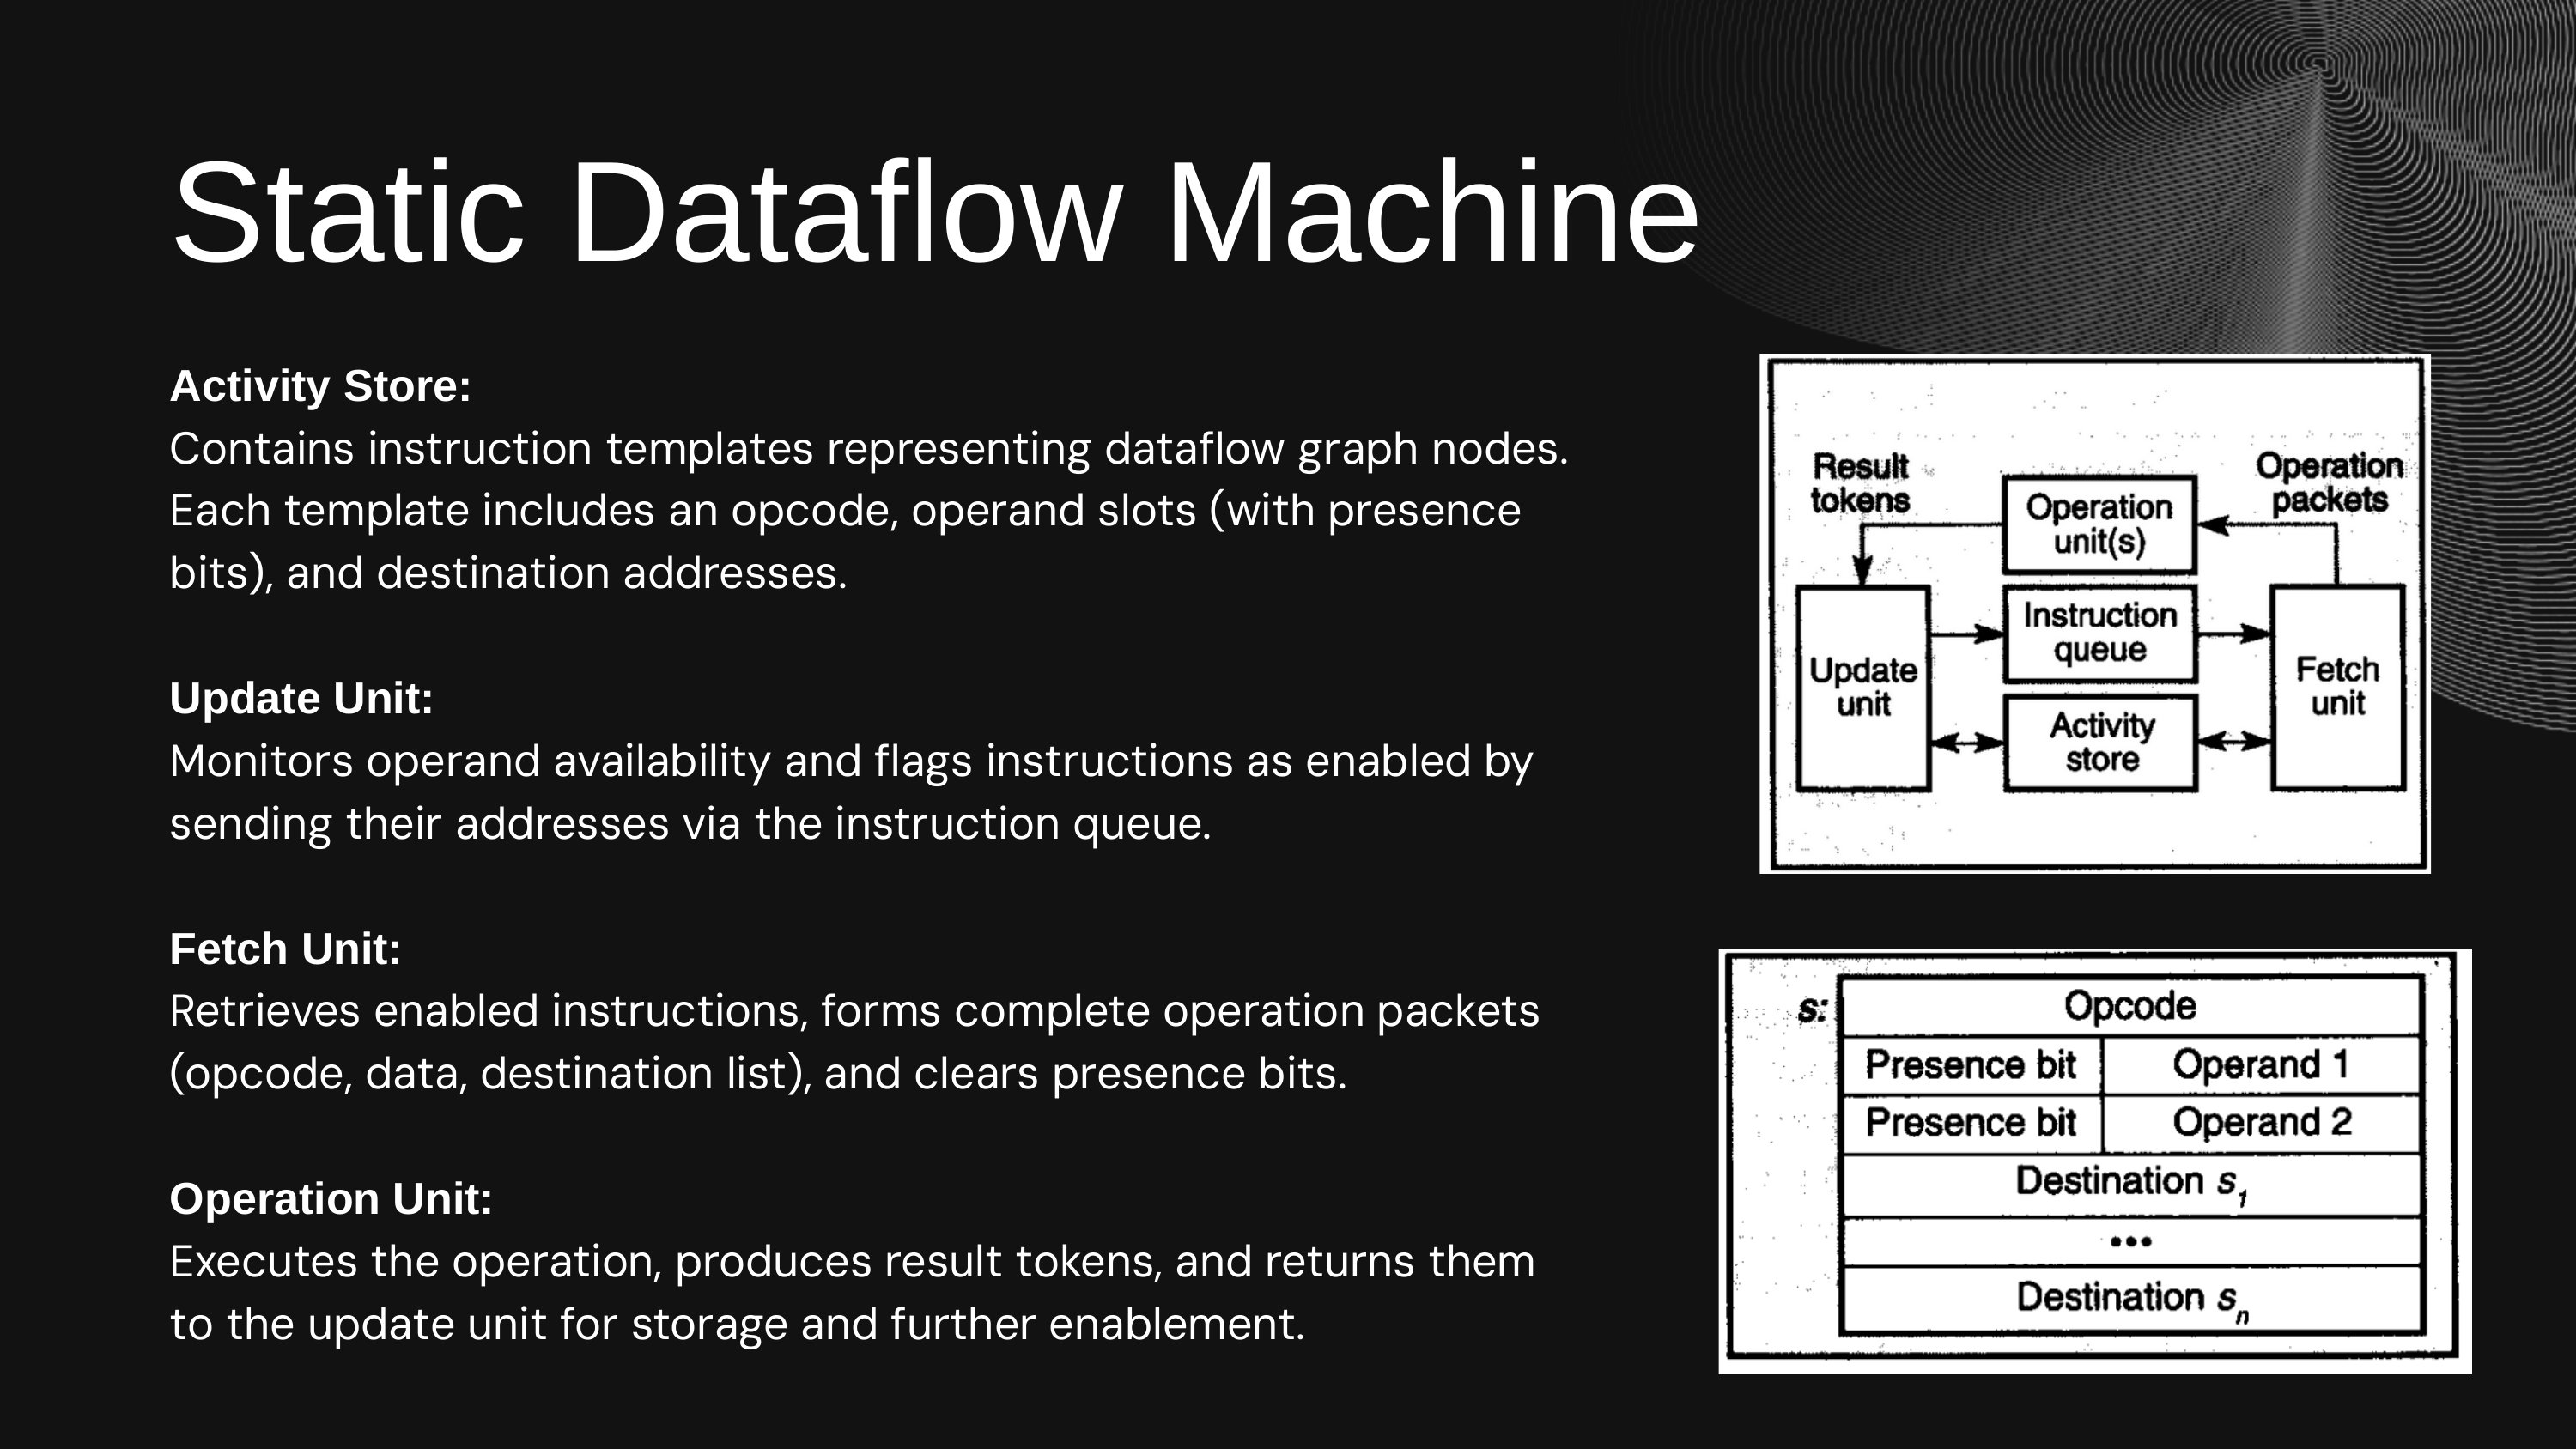

Static Dataflow Machine

Activity Store:
Contains instruction templates representing dataflow graph nodes. Each template includes an opcode, operand slots (with presence bits), and destination addresses.

Update Unit:
Monitors operand availability and flags instructions as enabled by sending their addresses via the instruction queue.

Fetch Unit:
Retrieves enabled instructions, forms complete operation packets (opcode, data, destination list), and clears presence bits.

Operation Unit:
Executes the operation, produces result tokens, and returns them to the update unit for storage and further enablement.